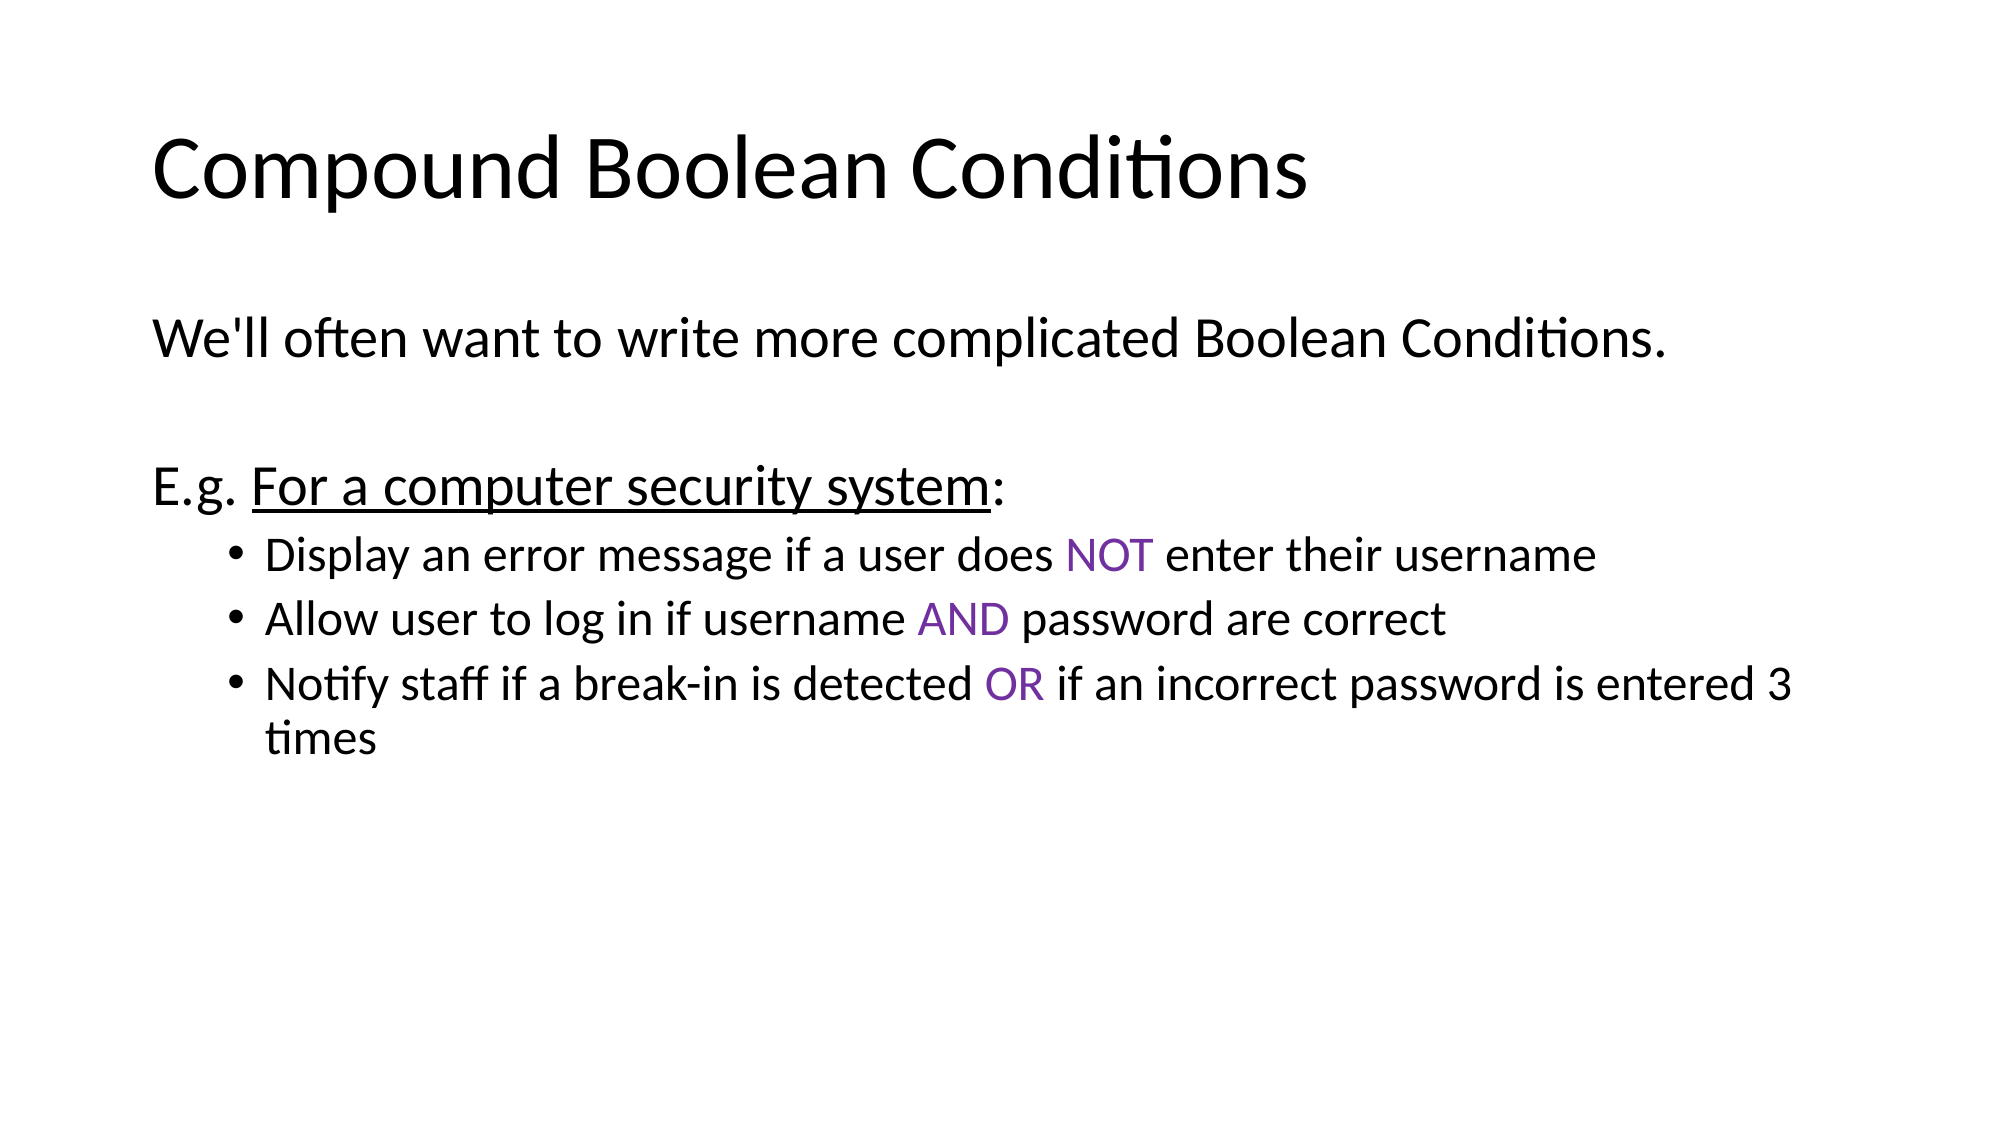

# Compound Boolean Conditions
We'll often want to write more complicated Boolean Conditions.

E.g. For a computer security system:
Display an error message if a user does NOT enter their username
Allow user to log in if username AND password are correct
Notify staff if a break-in is detected OR if an incorrect password is entered 3 times